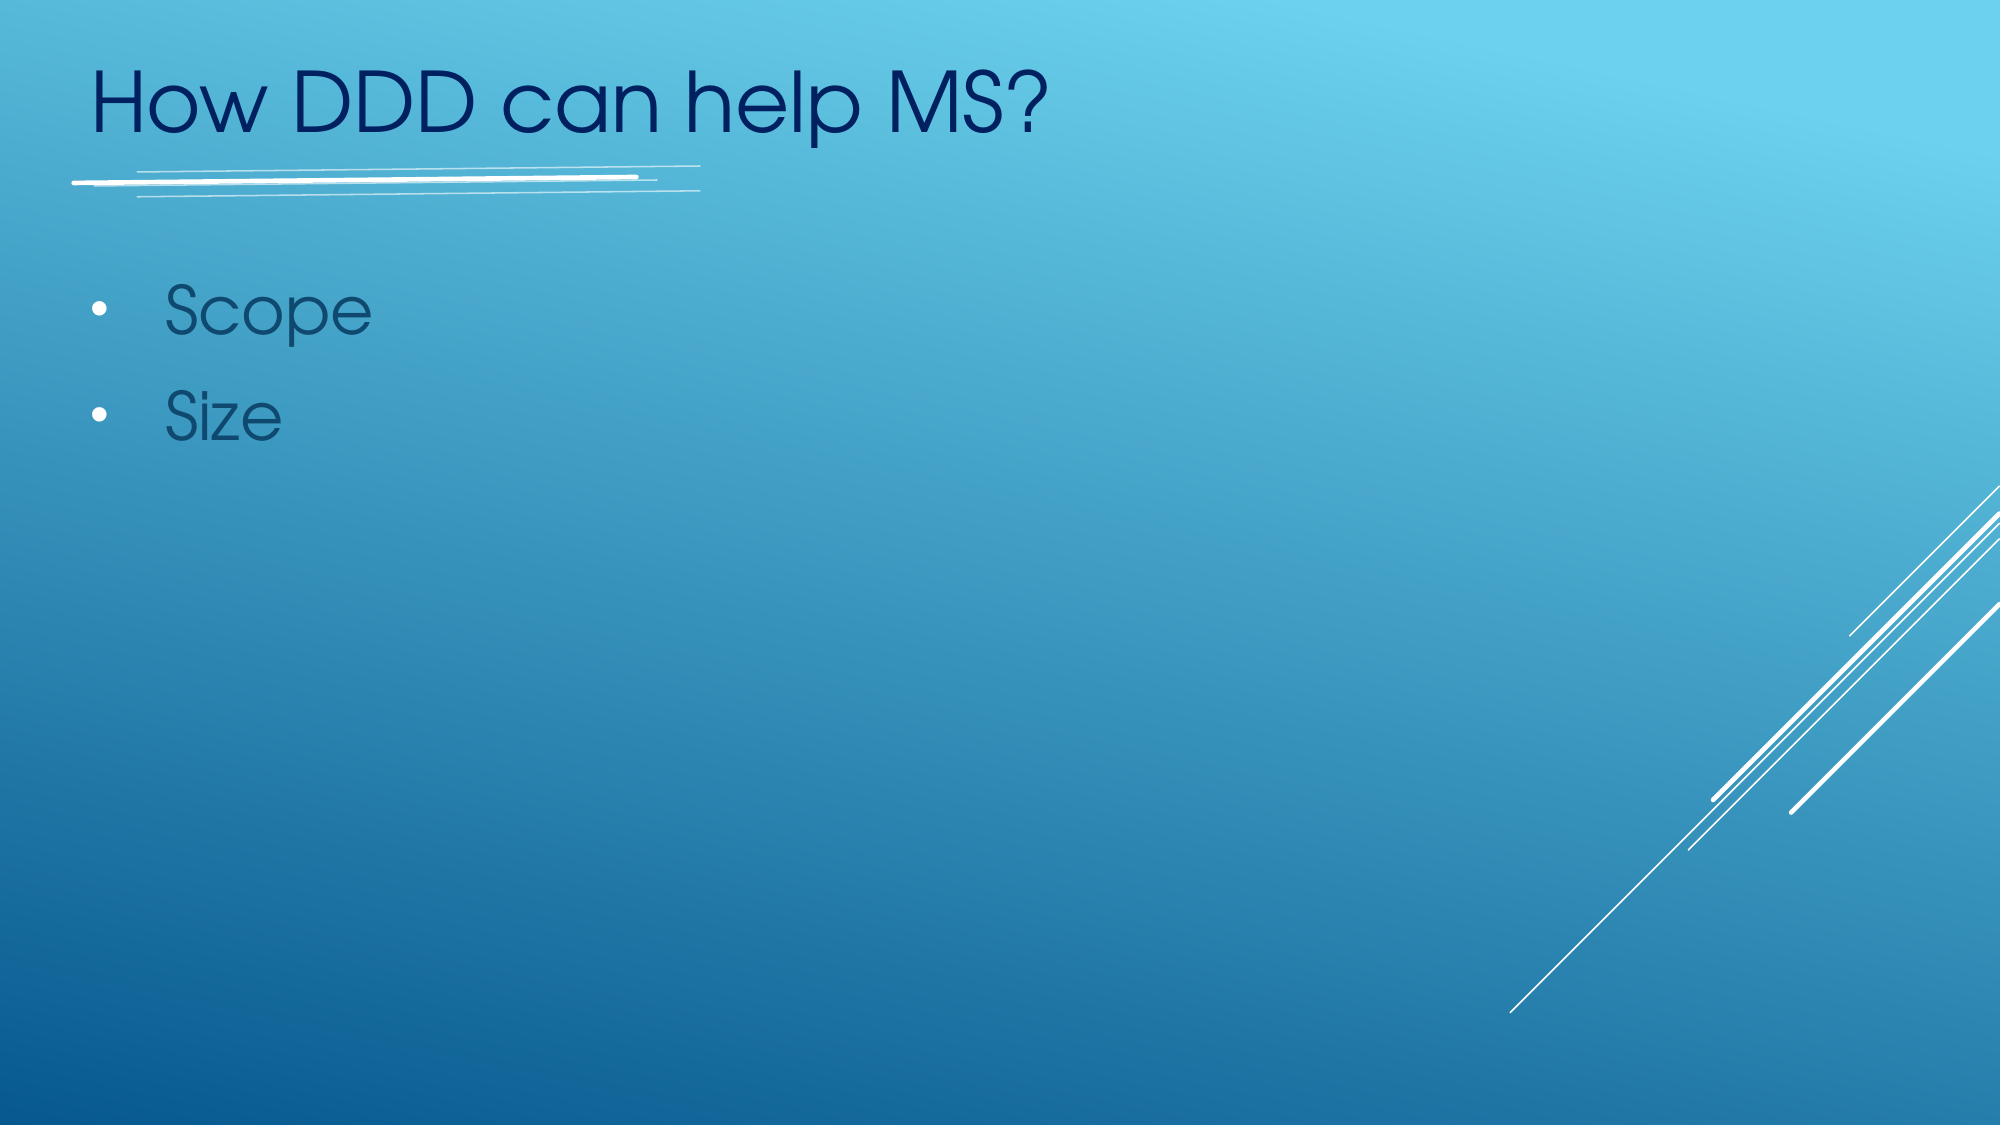

How DDD can help MS?
Scope
Size